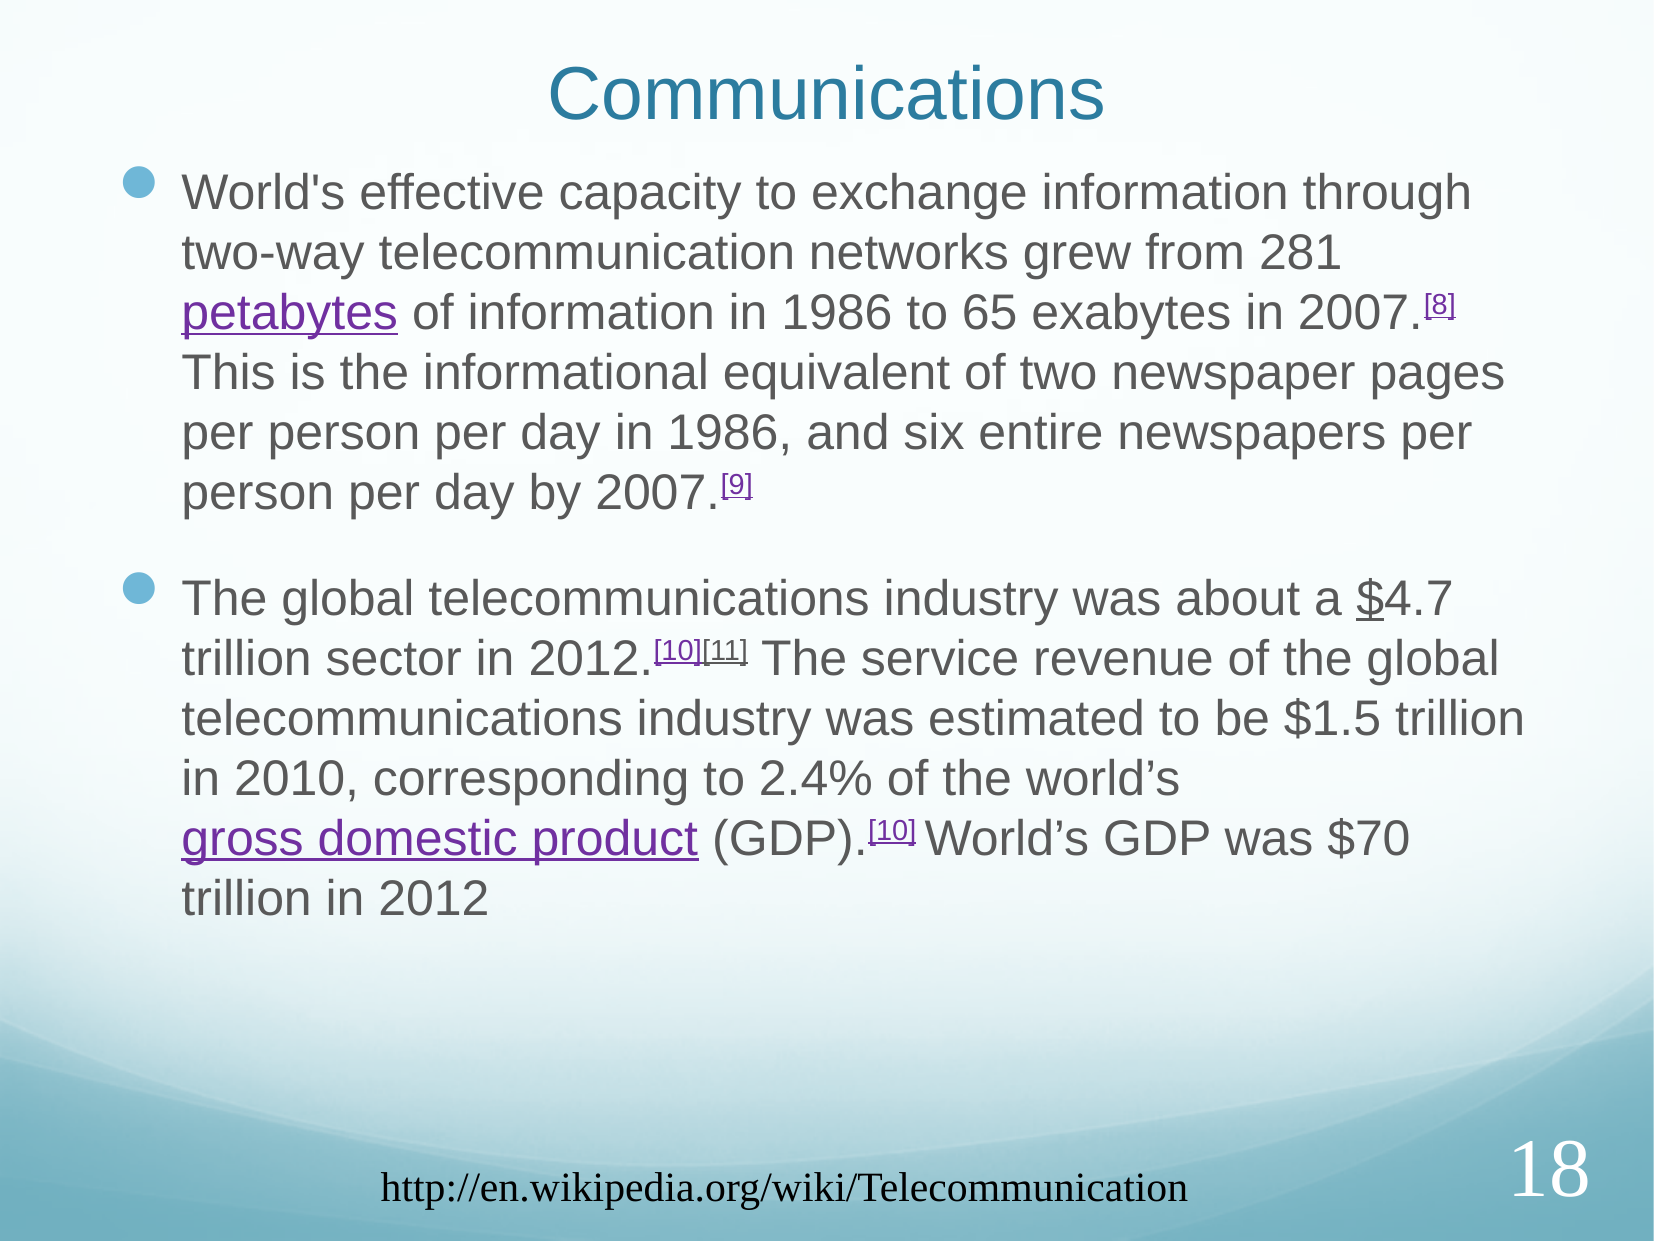

# Communications
World's effective capacity to exchange information through two-way telecommunication networks grew from 281 petabytes of information in 1986 to 65 exabytes in 2007.[8] This is the informational equivalent of two newspaper pages per person per day in 1986, and six entire newspapers per person per day by 2007.[9]
The global telecommunications industry was about a $4.7 trillion sector in 2012.[10][11] The service revenue of the global telecommunications industry was estimated to be $1.5 trillion in 2010, corresponding to 2.4% of the world’s gross domestic product (GDP).[10] World’s GDP was $70 trillion in 2012
18
http://en.wikipedia.org/wiki/Telecommunication